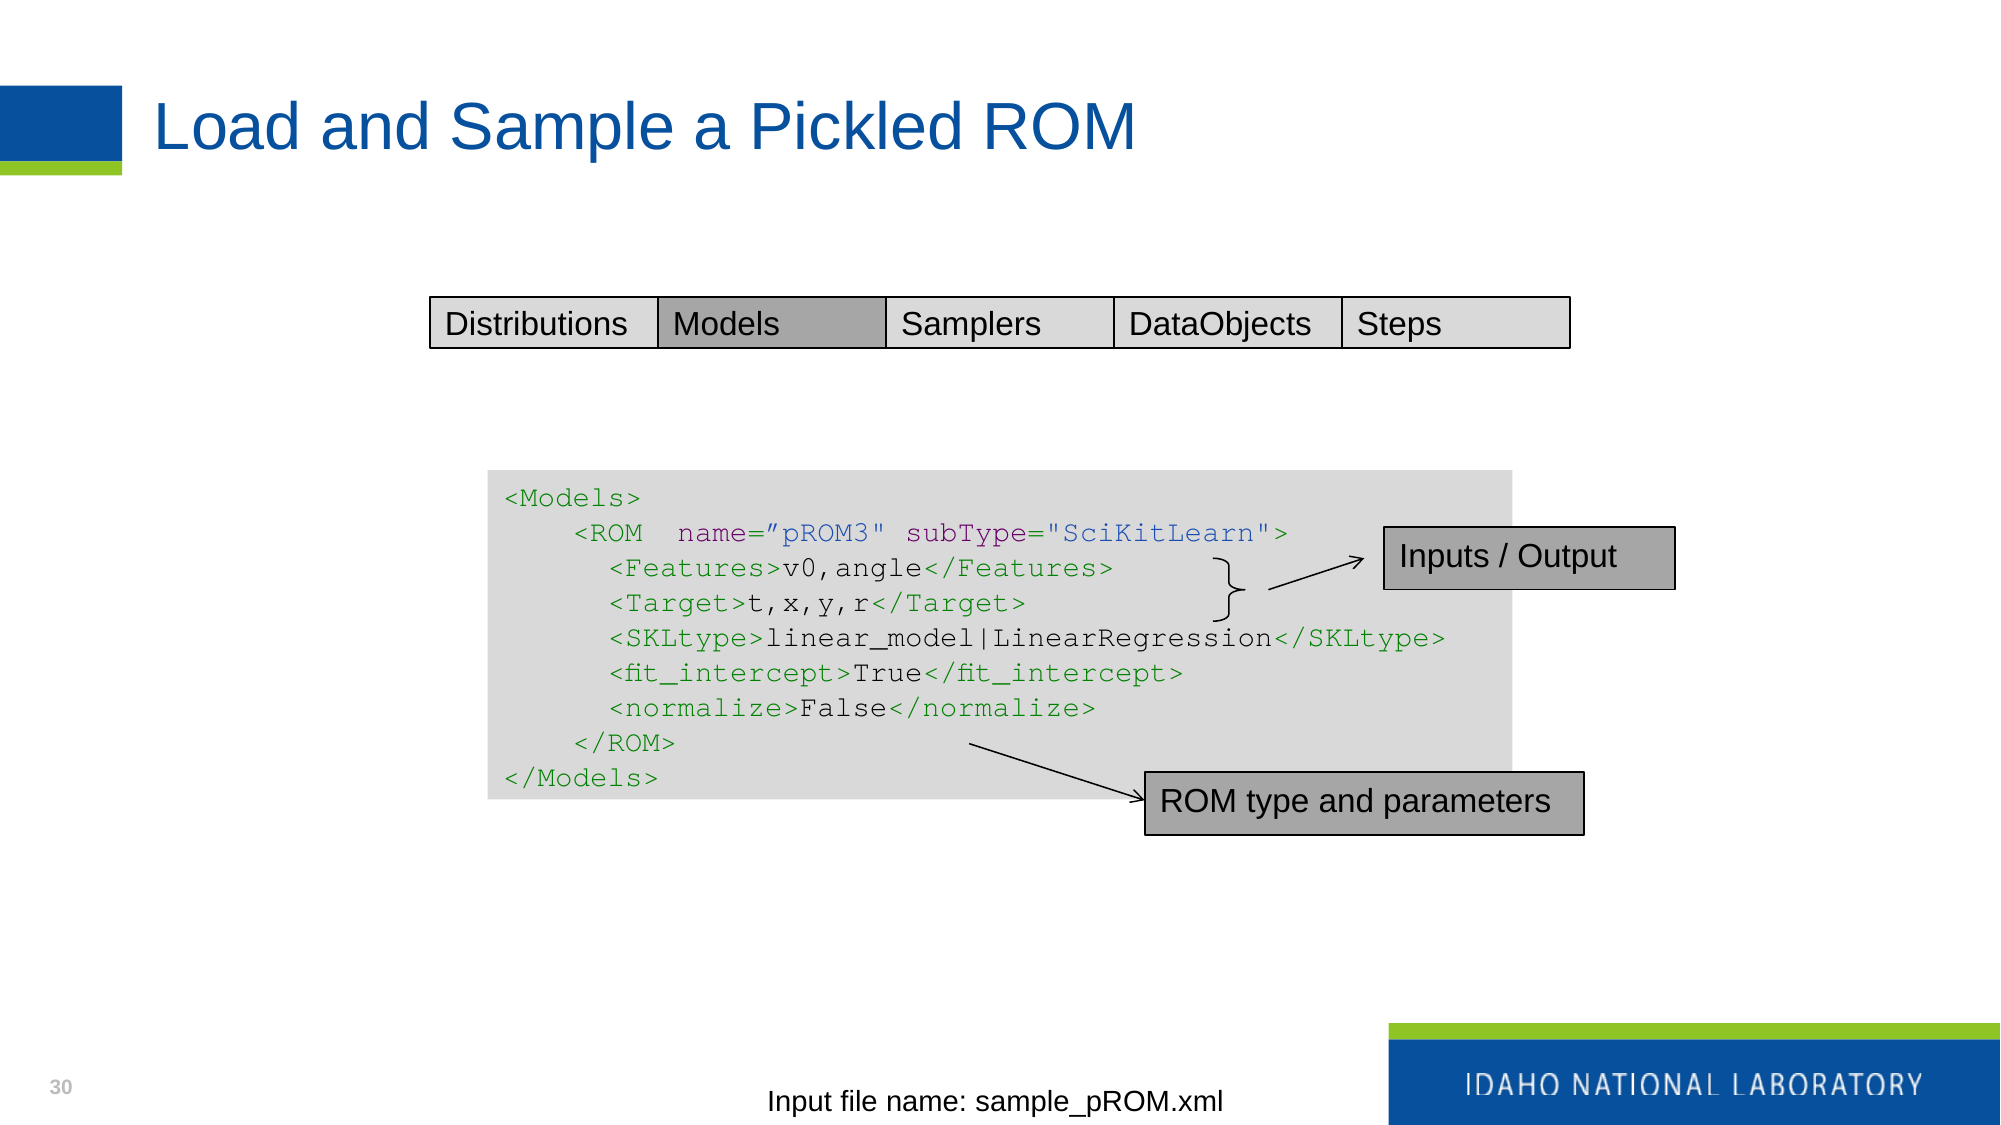

# Load and Sample a Pickled ROM
Distributions
Models
Samplers
DataObjects
Steps
<Models>
    <ROM  name=”pROM3" subType="SciKitLearn">
      <Features>v0,angle</Features>
      <Target>t,x,y,r</Target>
      <SKLtype>linear_model|LinearRegression</SKLtype>
      <fit_intercept>True</fit_intercept>
      <normalize>False</normalize>
    </ROM>
</Models>
Inputs / Output

ROM type and parameters
30
Input file name: sample_pROM.xml